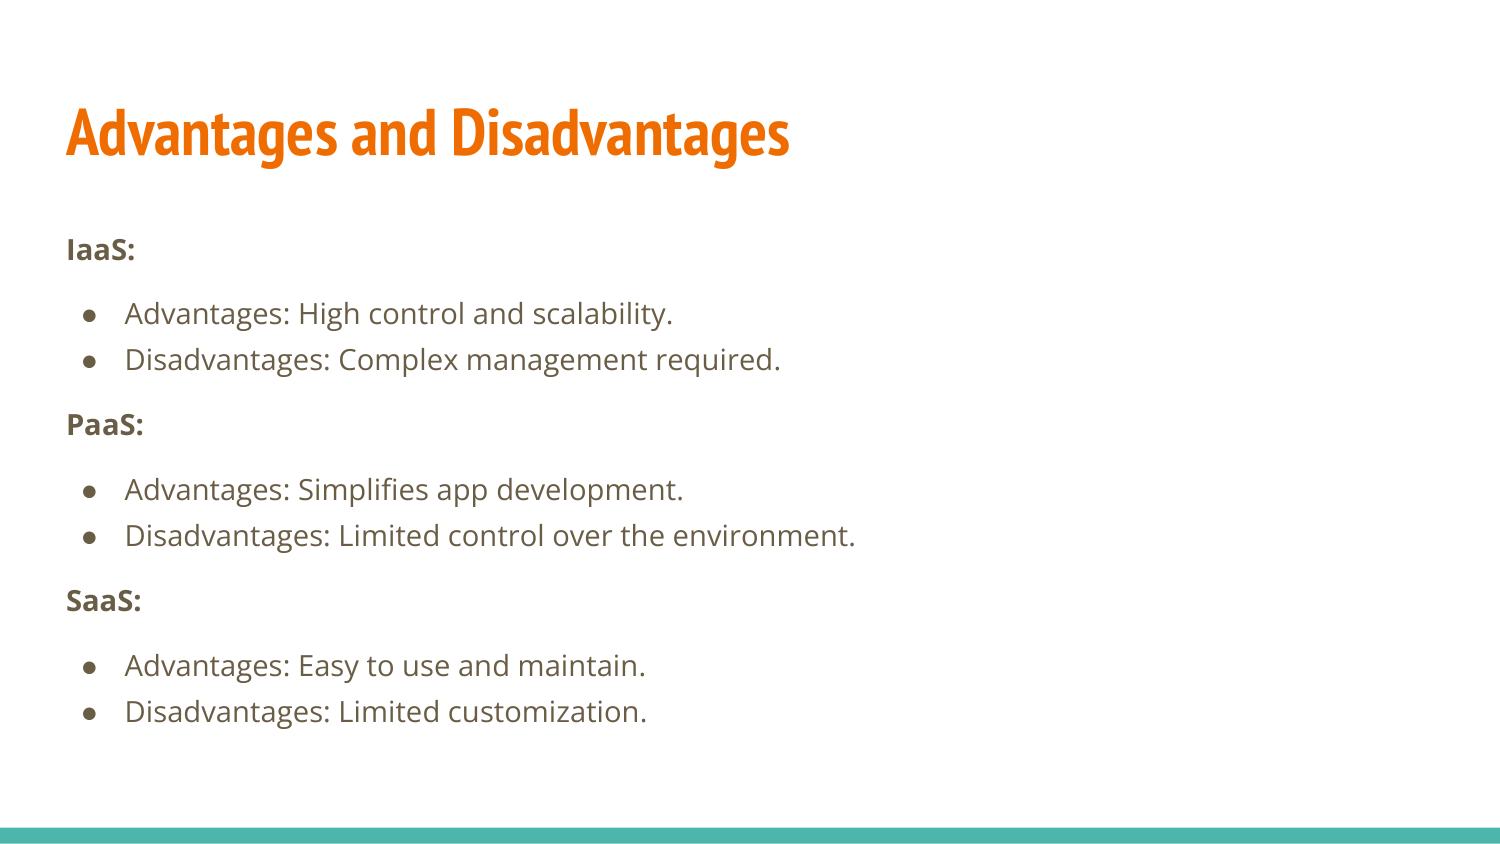

# Advantages and Disadvantages
IaaS:
Advantages: High control and scalability.
Disadvantages: Complex management required.
PaaS:
Advantages: Simplifies app development.
Disadvantages: Limited control over the environment.
SaaS:
Advantages: Easy to use and maintain.
Disadvantages: Limited customization.